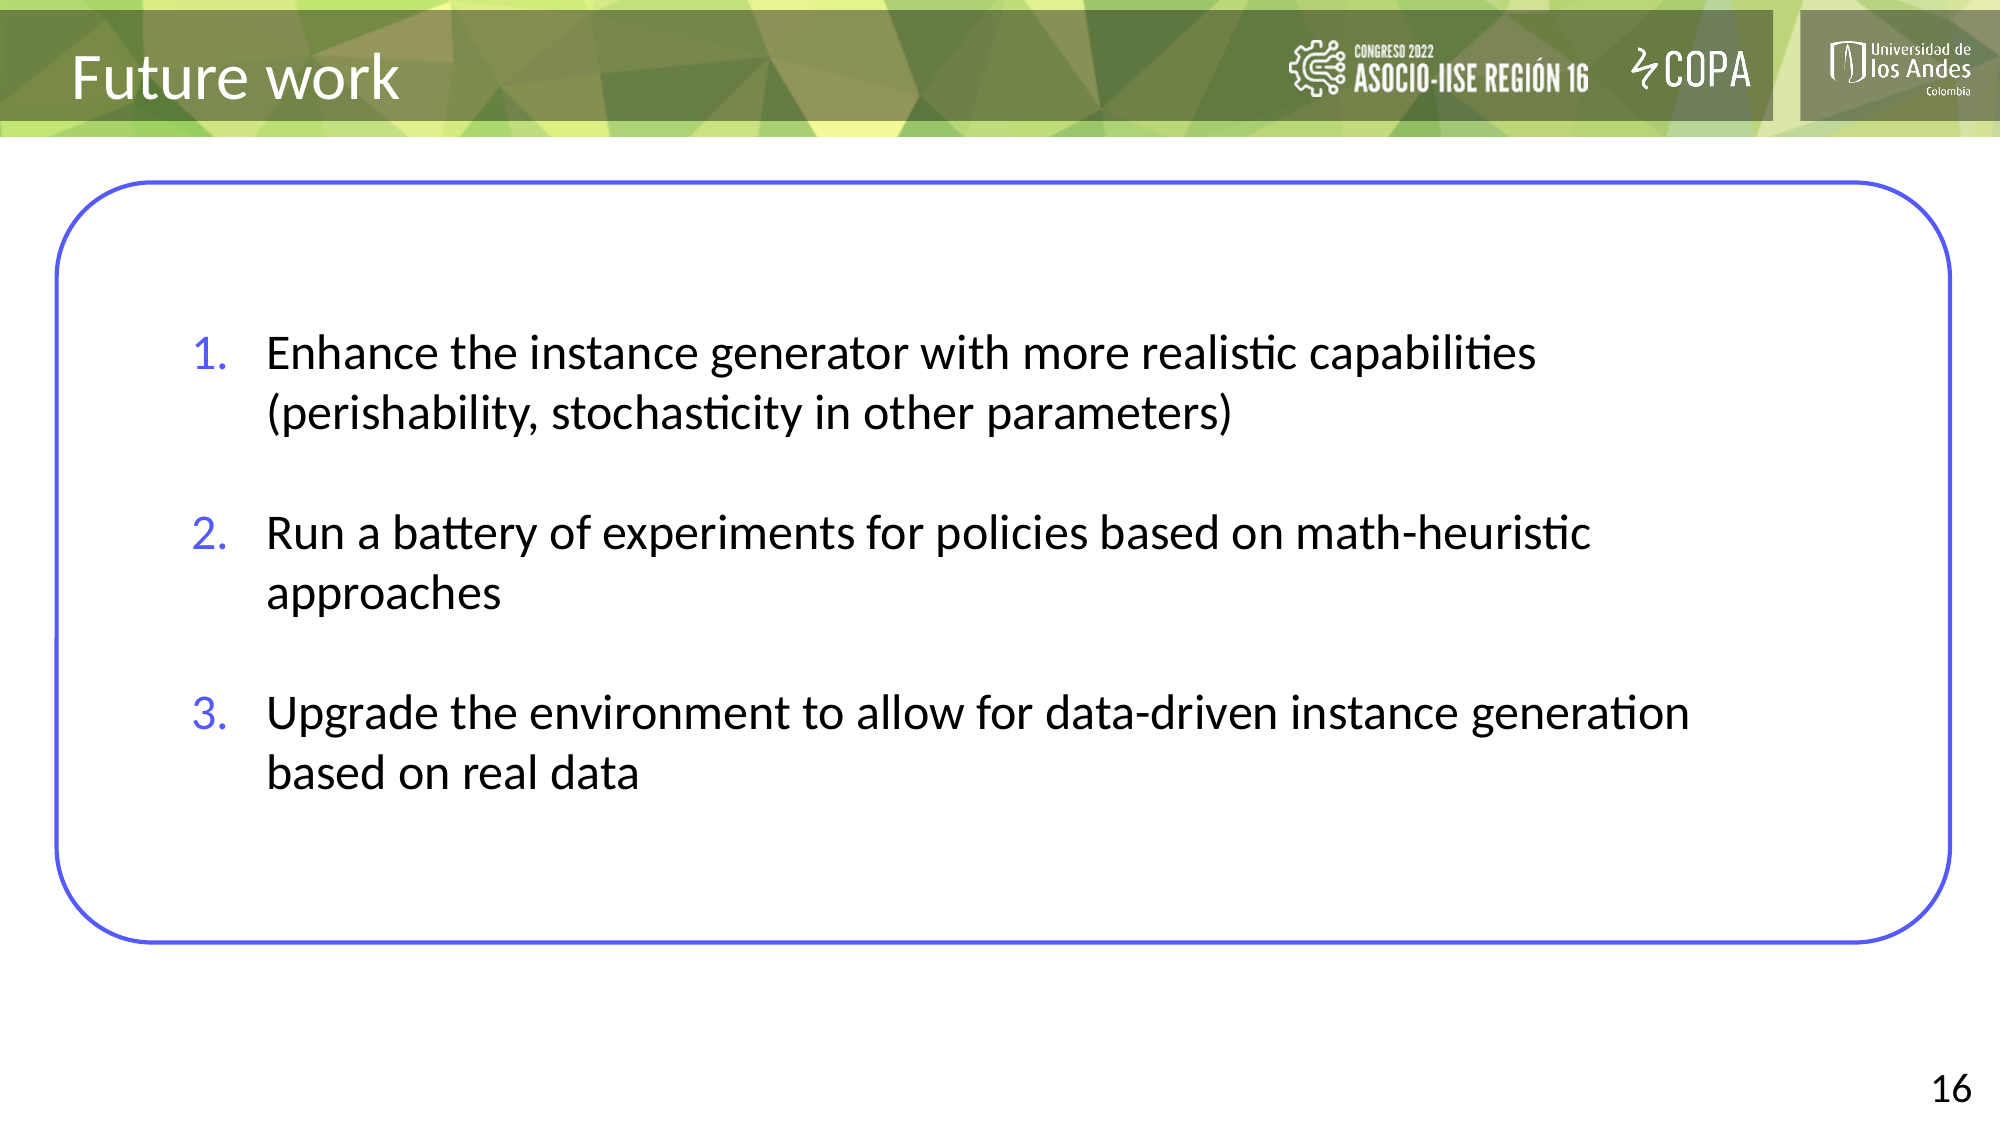

Future work

Enhance the instance generator with more realistic capabilities (perishability, stochasticity in other parameters)

Run a battery of experiments for policies based on math-heuristic approaches

Upgrade the environment to allow for data-driven instance generation based on real data
16